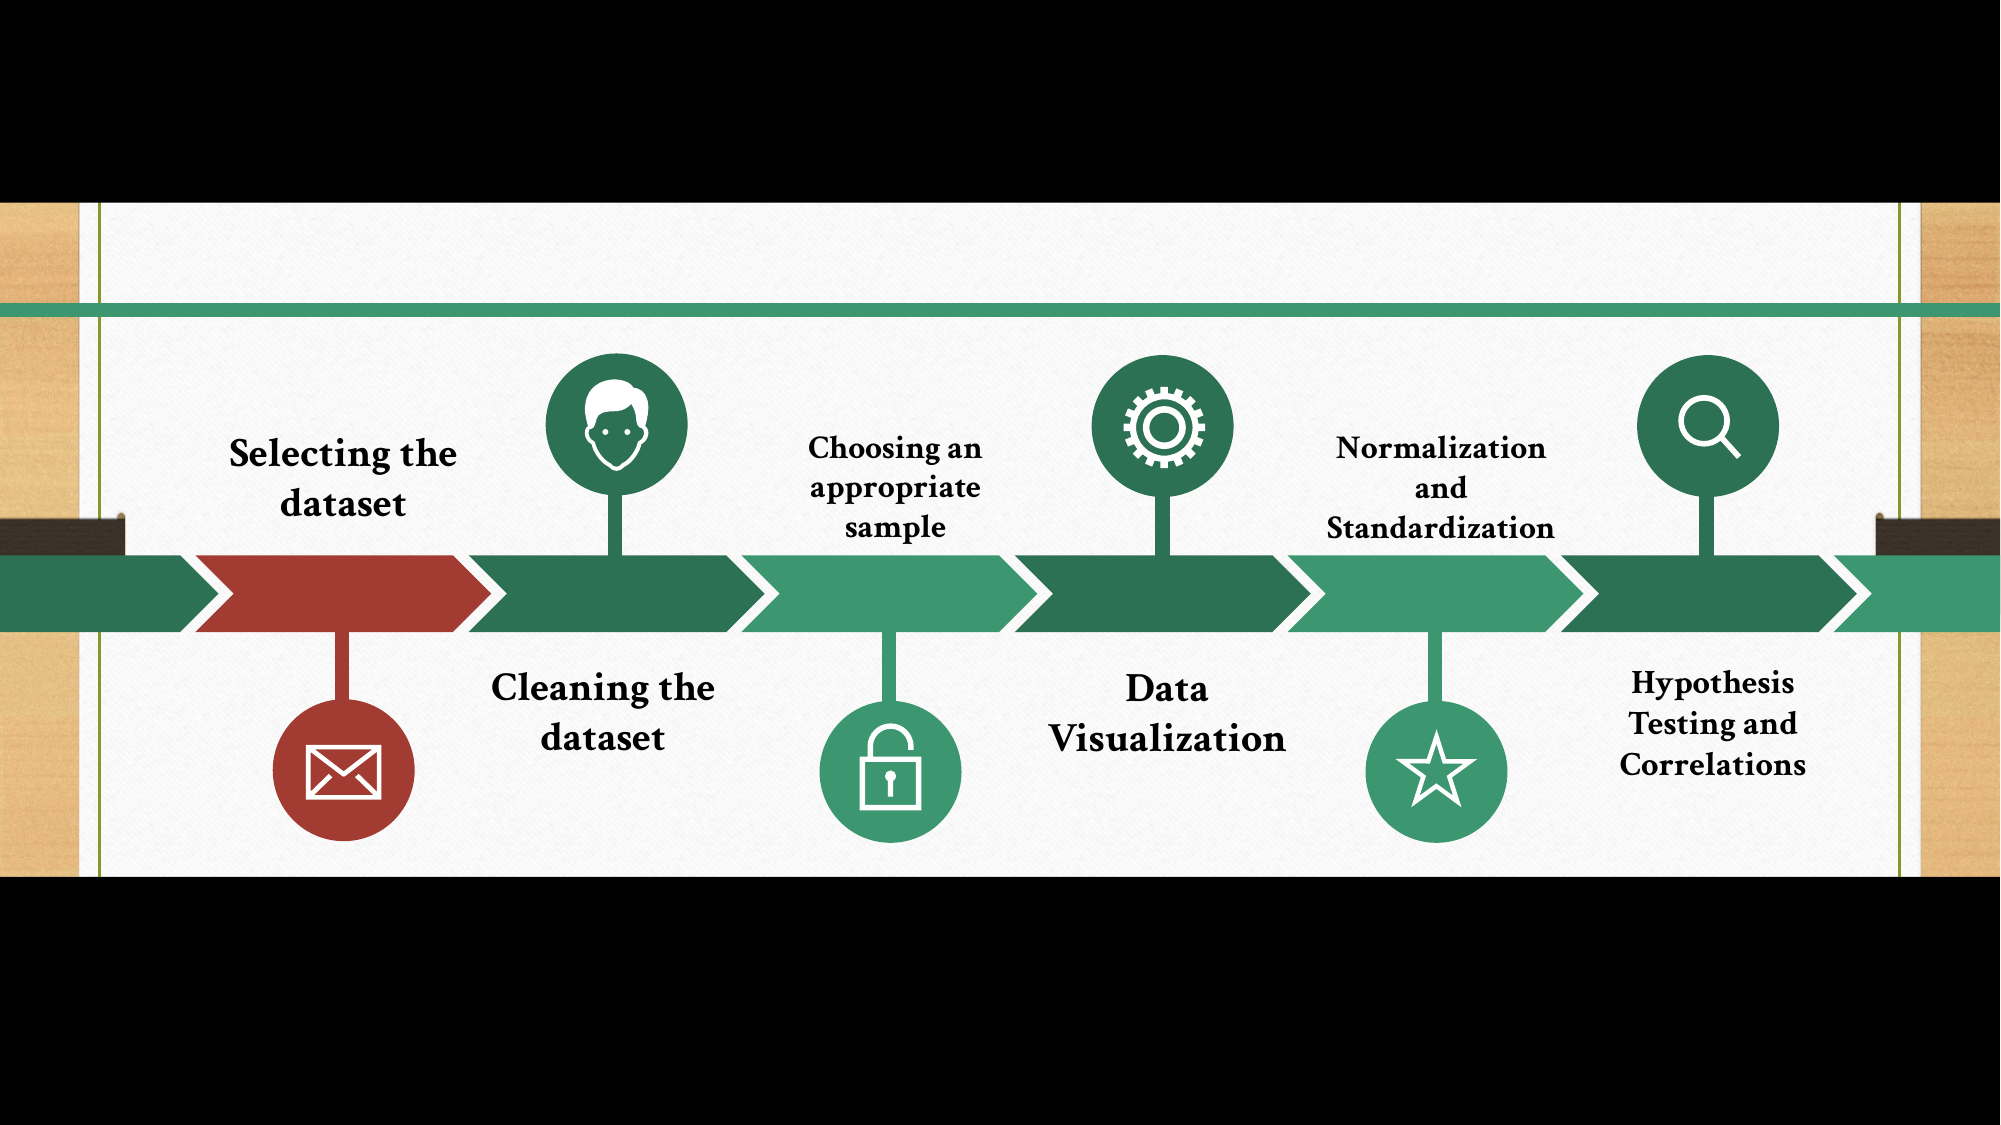

#

Selecting the dataset

Normalization and Standardization

Choosing an appropriate sample

Cleaning the dataset

Data Visualization

Hypothesis Testing and Correlations